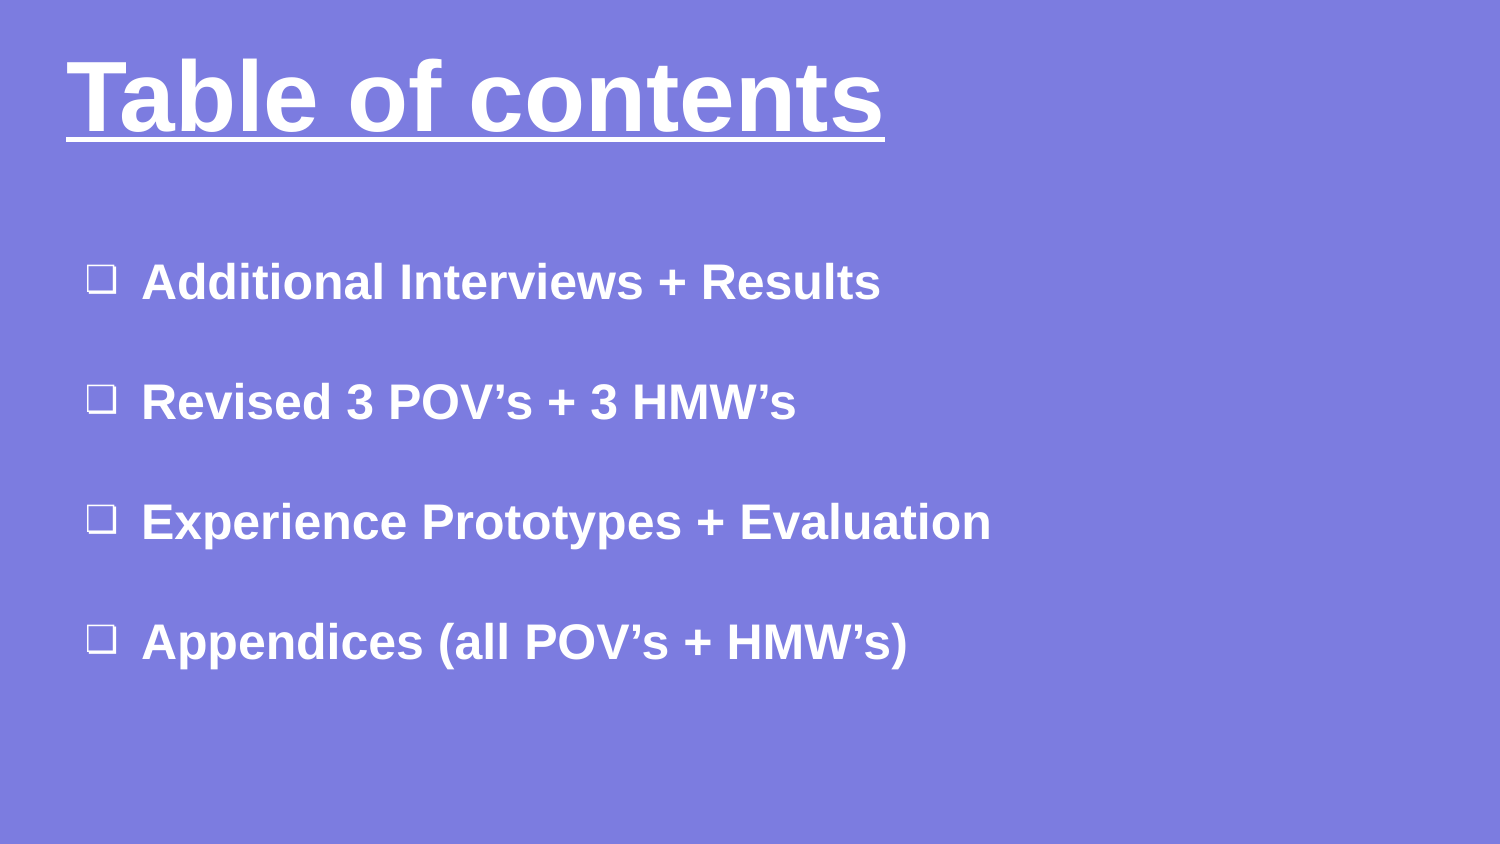

Table of contents
Additional Interviews + Results

Revised 3 POV’s + 3 HMW’s

Experience Prototypes + Evaluation

Appendices (all POV’s + HMW’s)